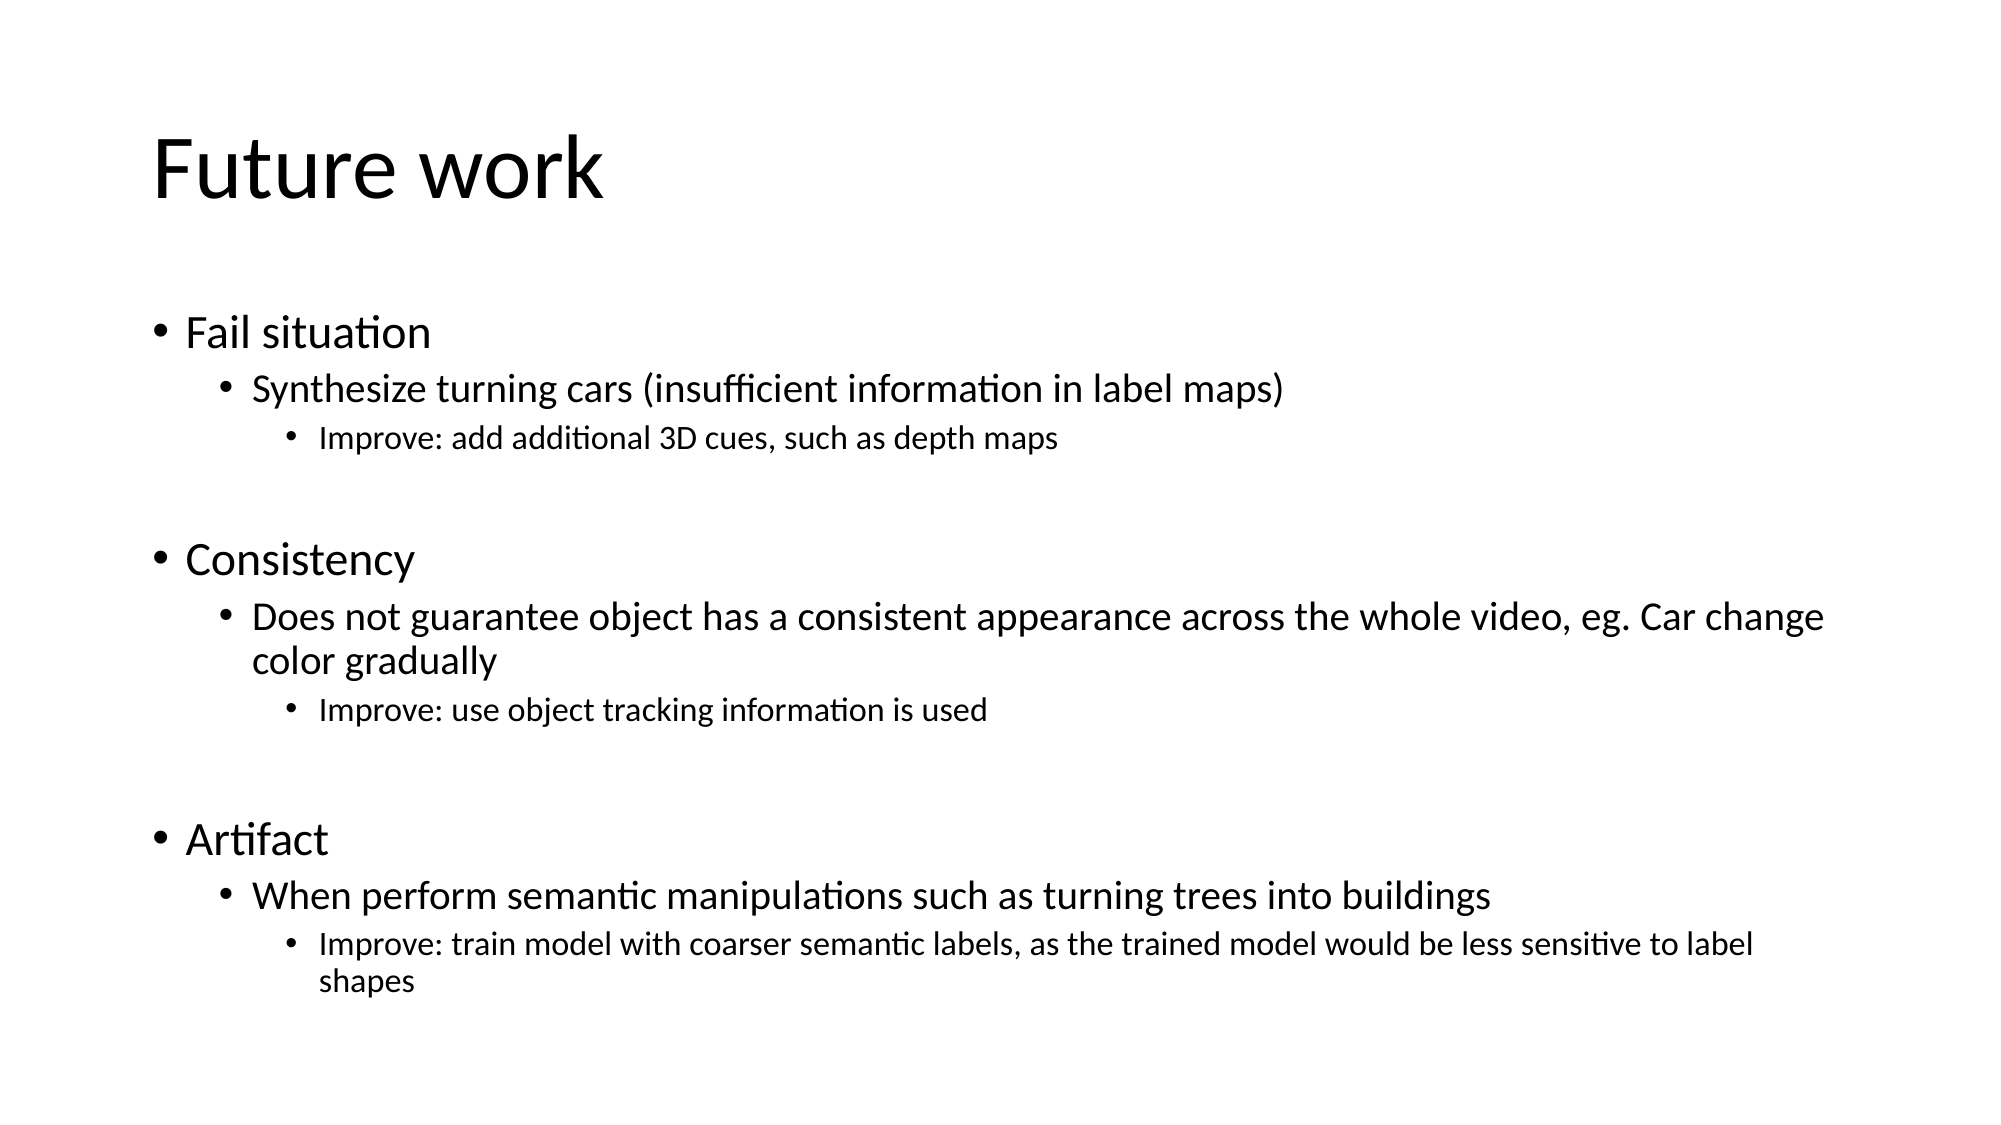

# Future work
Fail situation
Synthesize turning cars (insufficient information in label maps)
Improve: add additional 3D cues, such as depth maps

Consistency
Does not guarantee object has a consistent appearance across the whole video, eg. Car change color gradually
Improve: use object tracking information is used

Artifact
When perform semantic manipulations such as turning trees into buildings
Improve: train model with coarser semantic labels, as the trained model would be less sensitive to label shapes